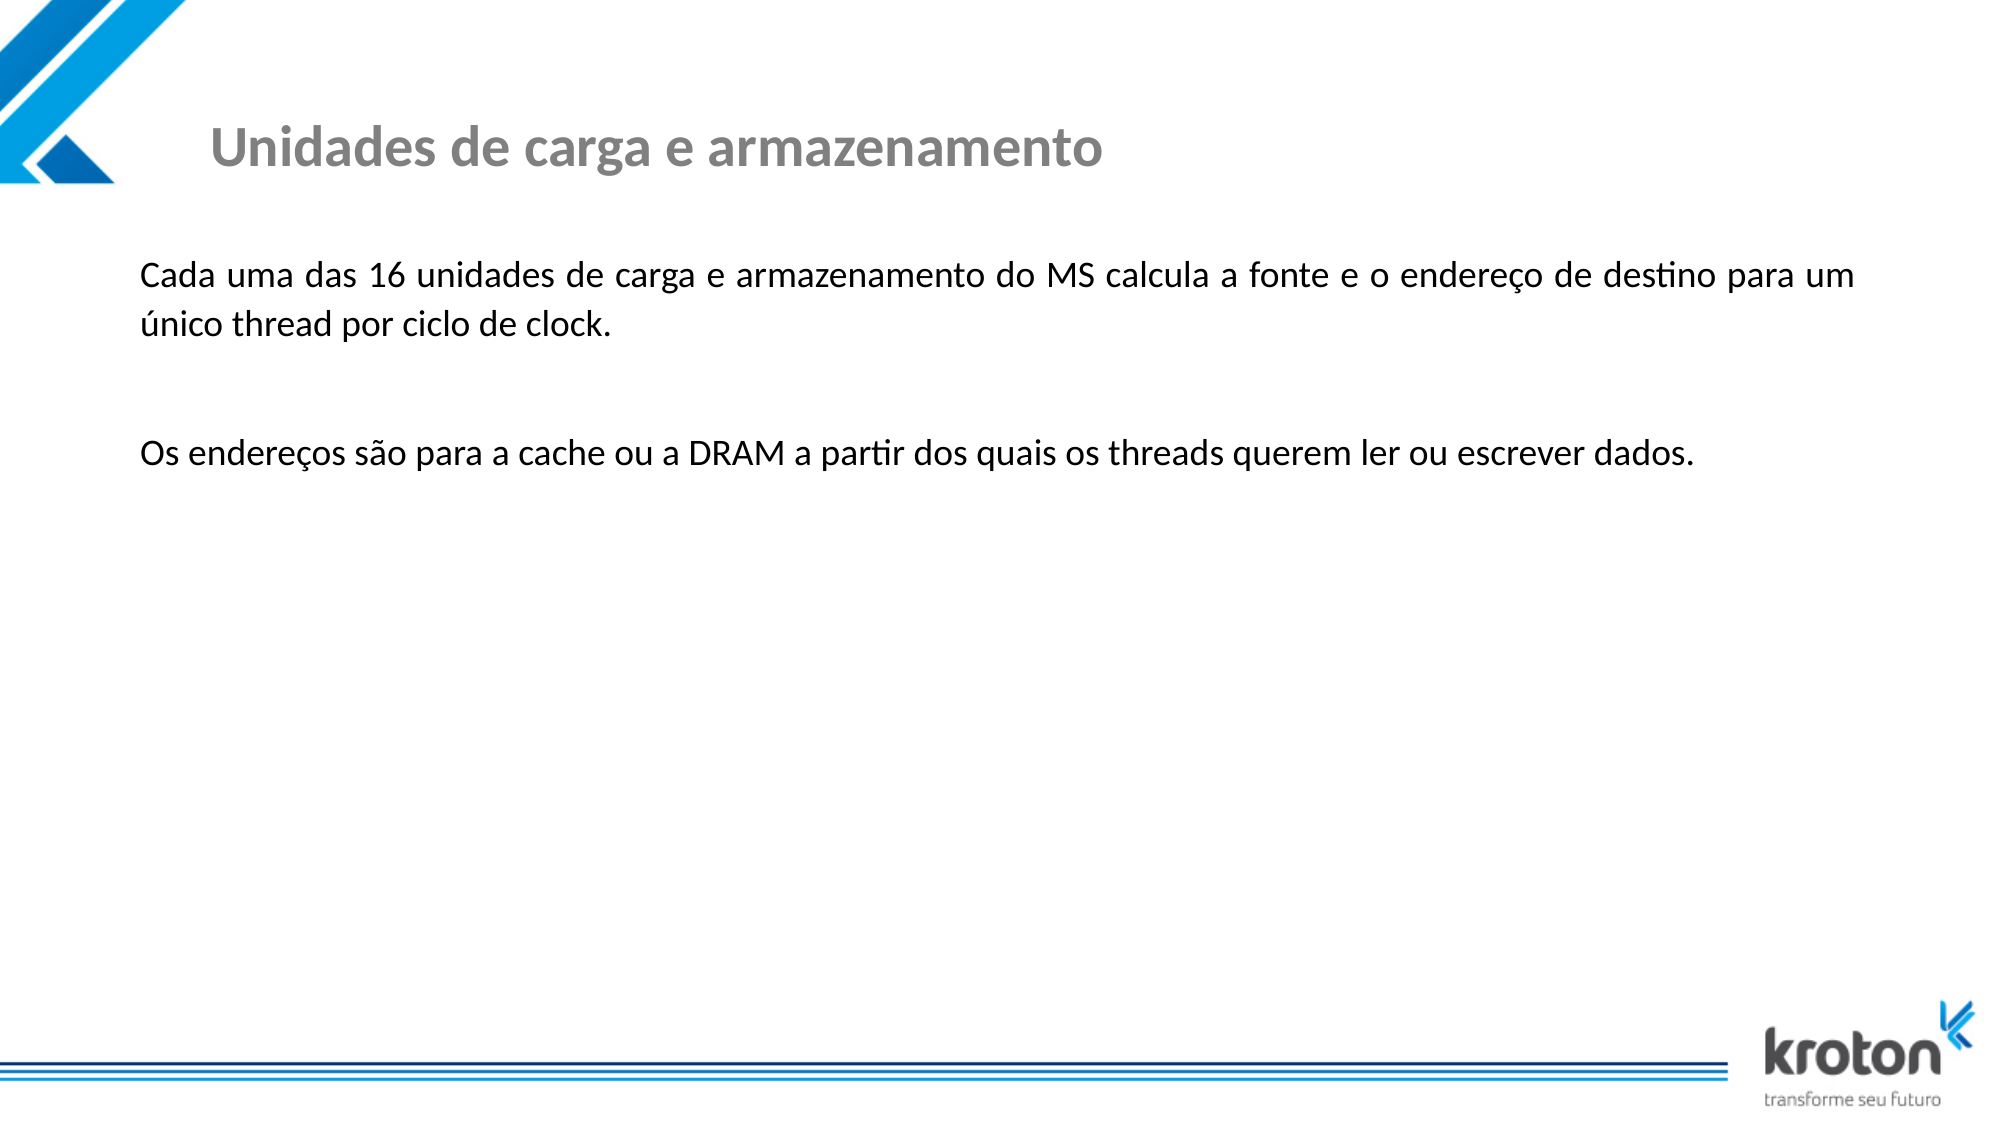

# Unidades de carga e armazenamento
Cada uma das 16 unidades de carga e armazenamento do MS calcula a fonte e o endereço de destino para um único thread por ciclo de clock.

Os endereços são para a cache ou a DRAM a partir dos quais os threads querem ler ou escrever dados.